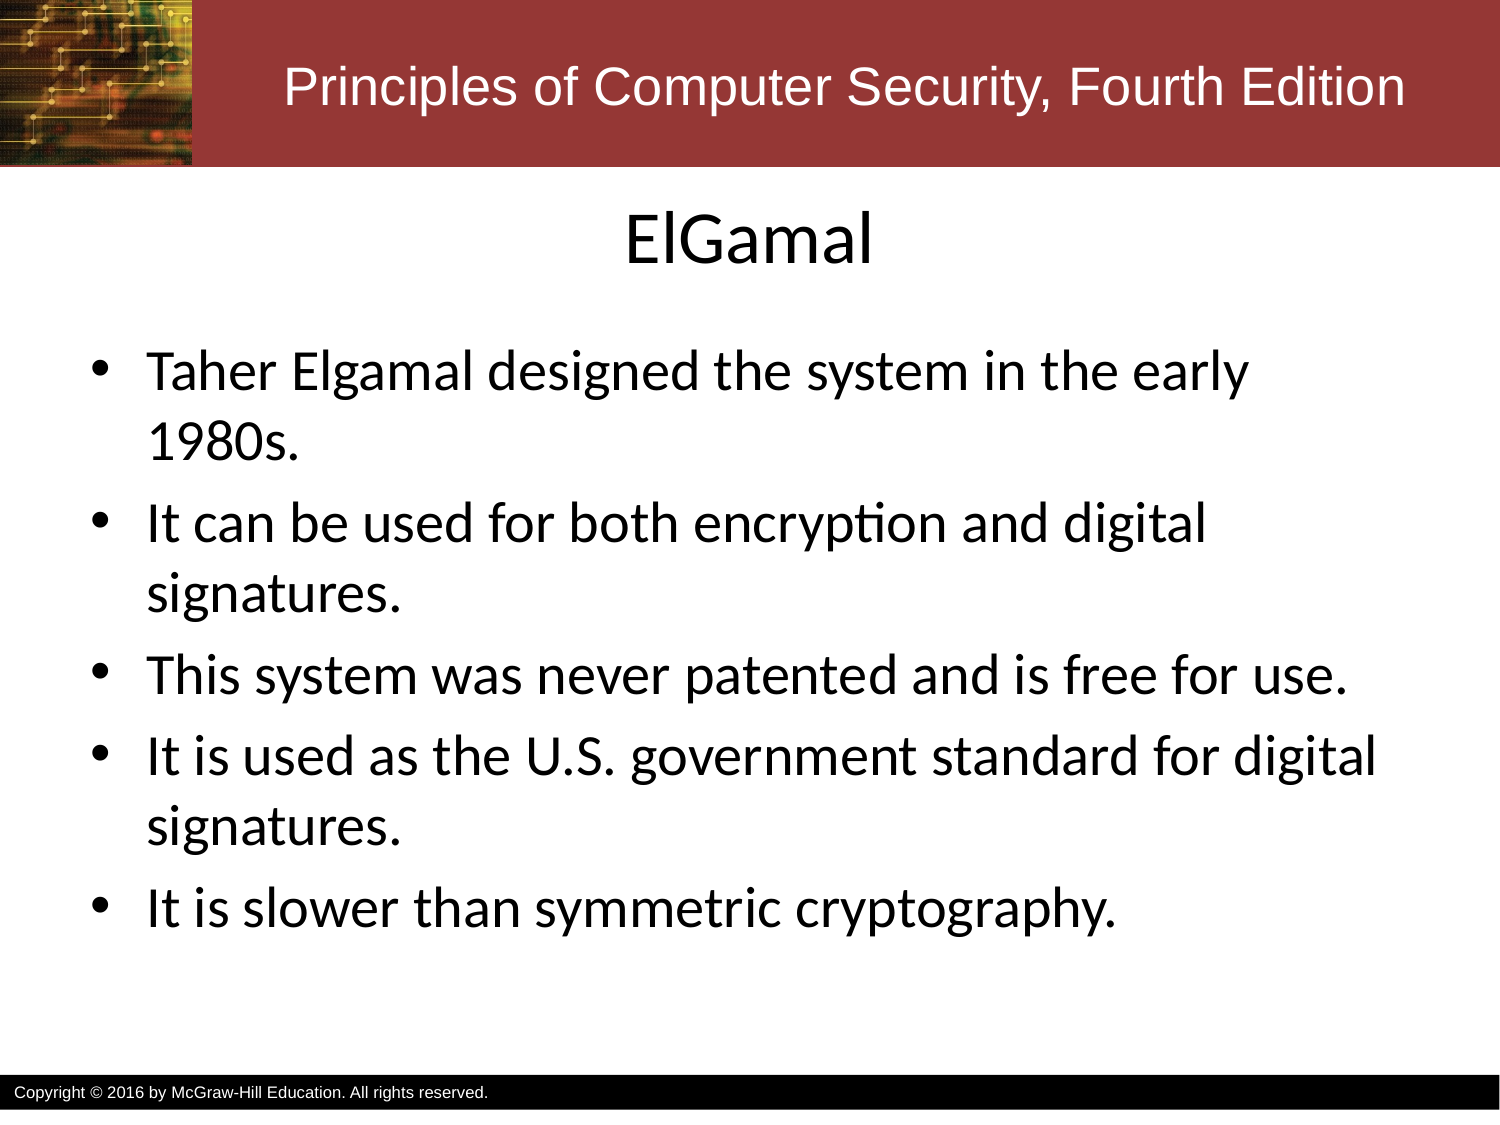

# ElGamal
Taher Elgamal designed the system in the early 1980s.
It can be used for both encryption and digital signatures.
This system was never patented and is free for use.
It is used as the U.S. government standard for digital signatures.
It is slower than symmetric cryptography.